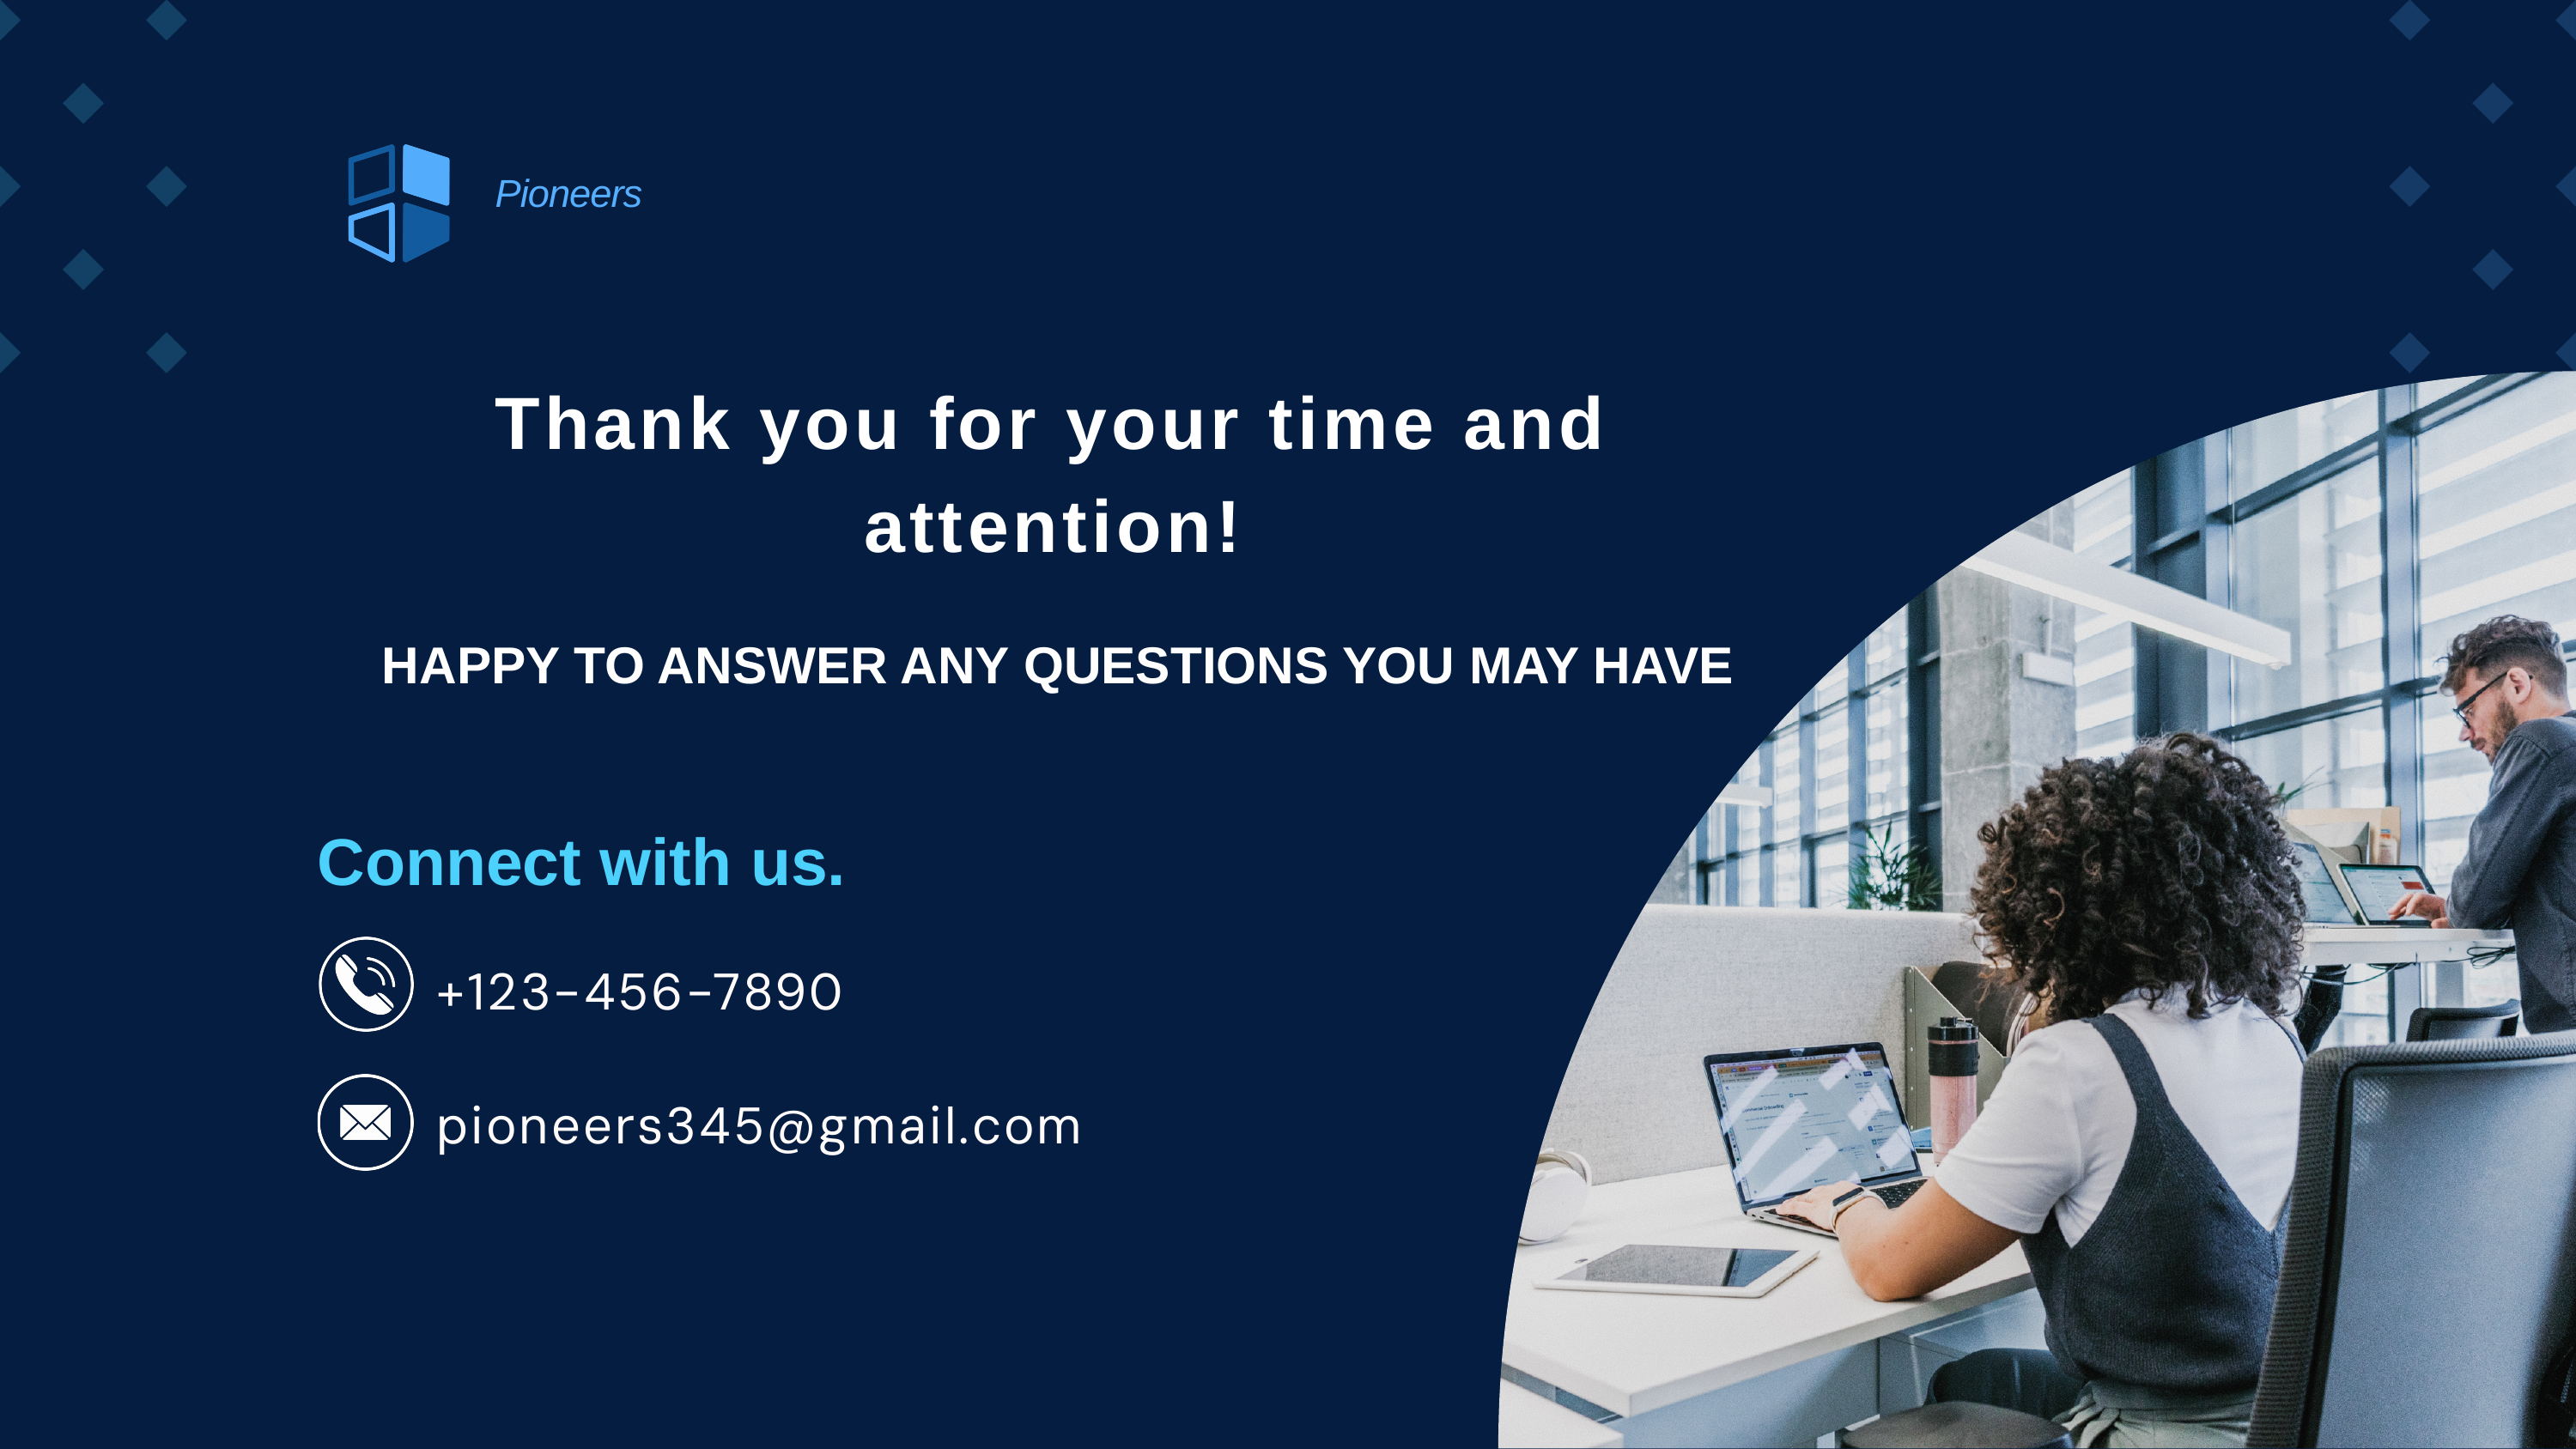

Pioneers

Thank you for your time and attention!

HAPPY TO ANSWER ANY QUESTIONS YOU MAY HAVE
Connect with us.

+123-456-7890

pioneers345@gmail.com